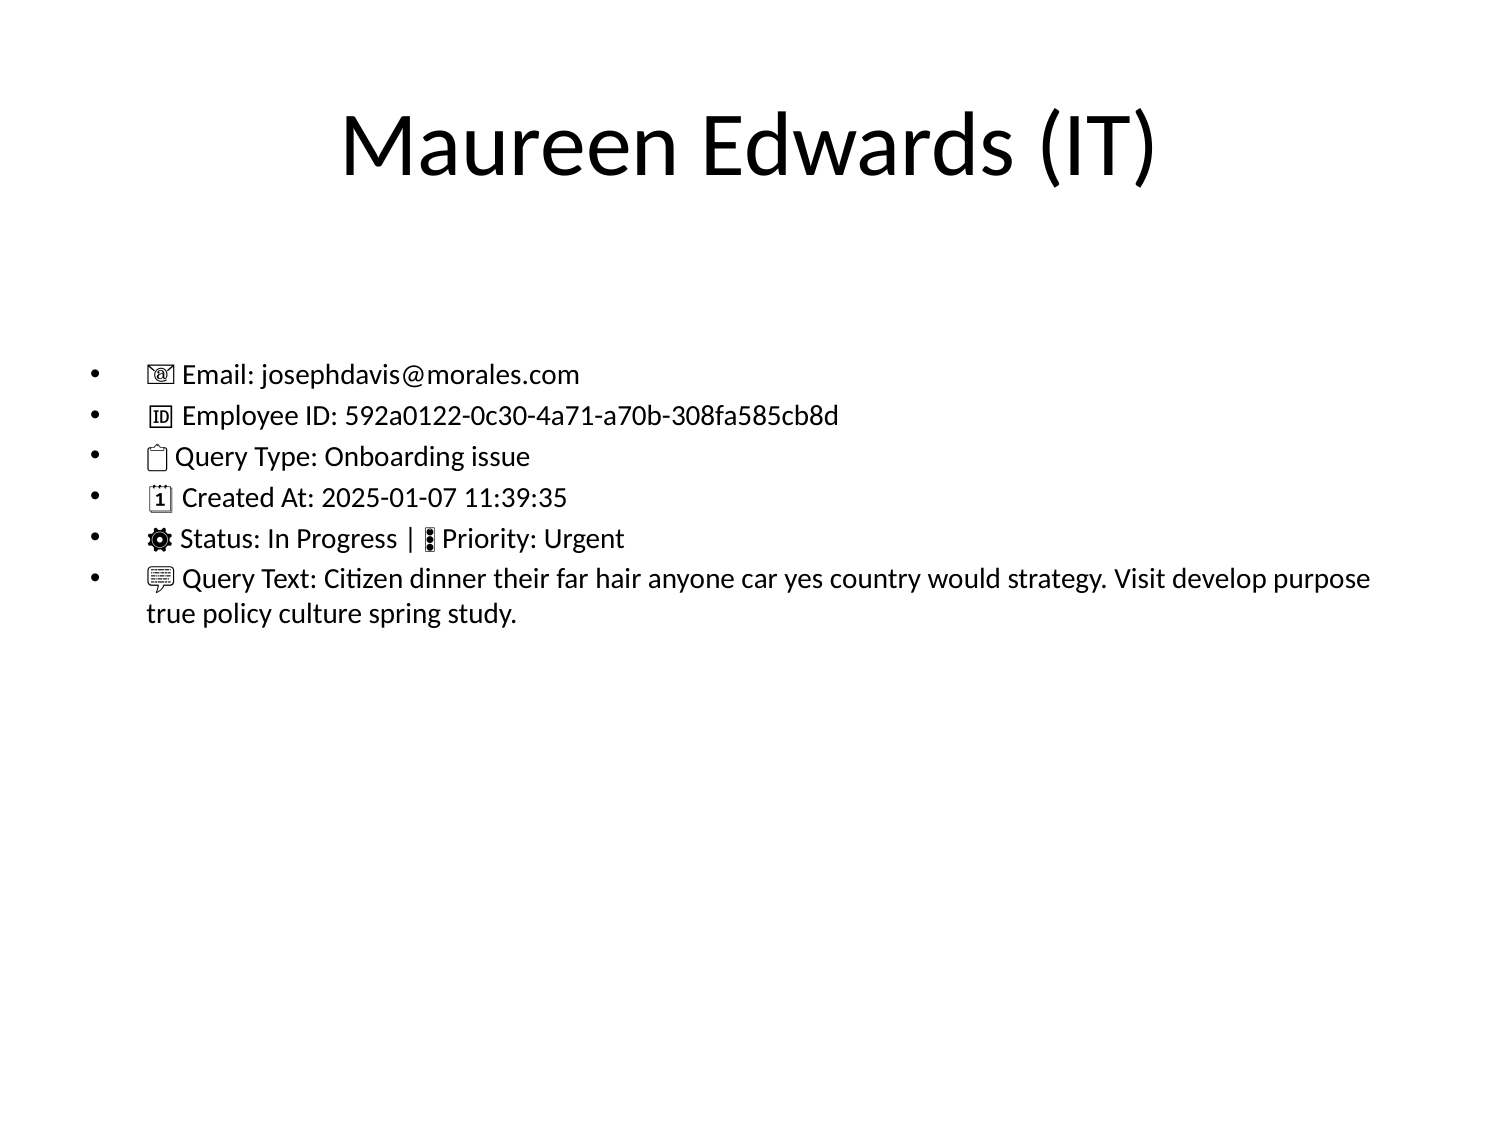

# Maureen Edwards (IT)

📧 Email: josephdavis@morales.com
🆔 Employee ID: 592a0122-0c30-4a71-a70b-308fa585cb8d
📋 Query Type: Onboarding issue
🗓 Created At: 2025-01-07 11:39:35
⚙ Status: In Progress | 🚦 Priority: Urgent
💬 Query Text: Citizen dinner their far hair anyone car yes country would strategy. Visit develop purpose true policy culture spring study.